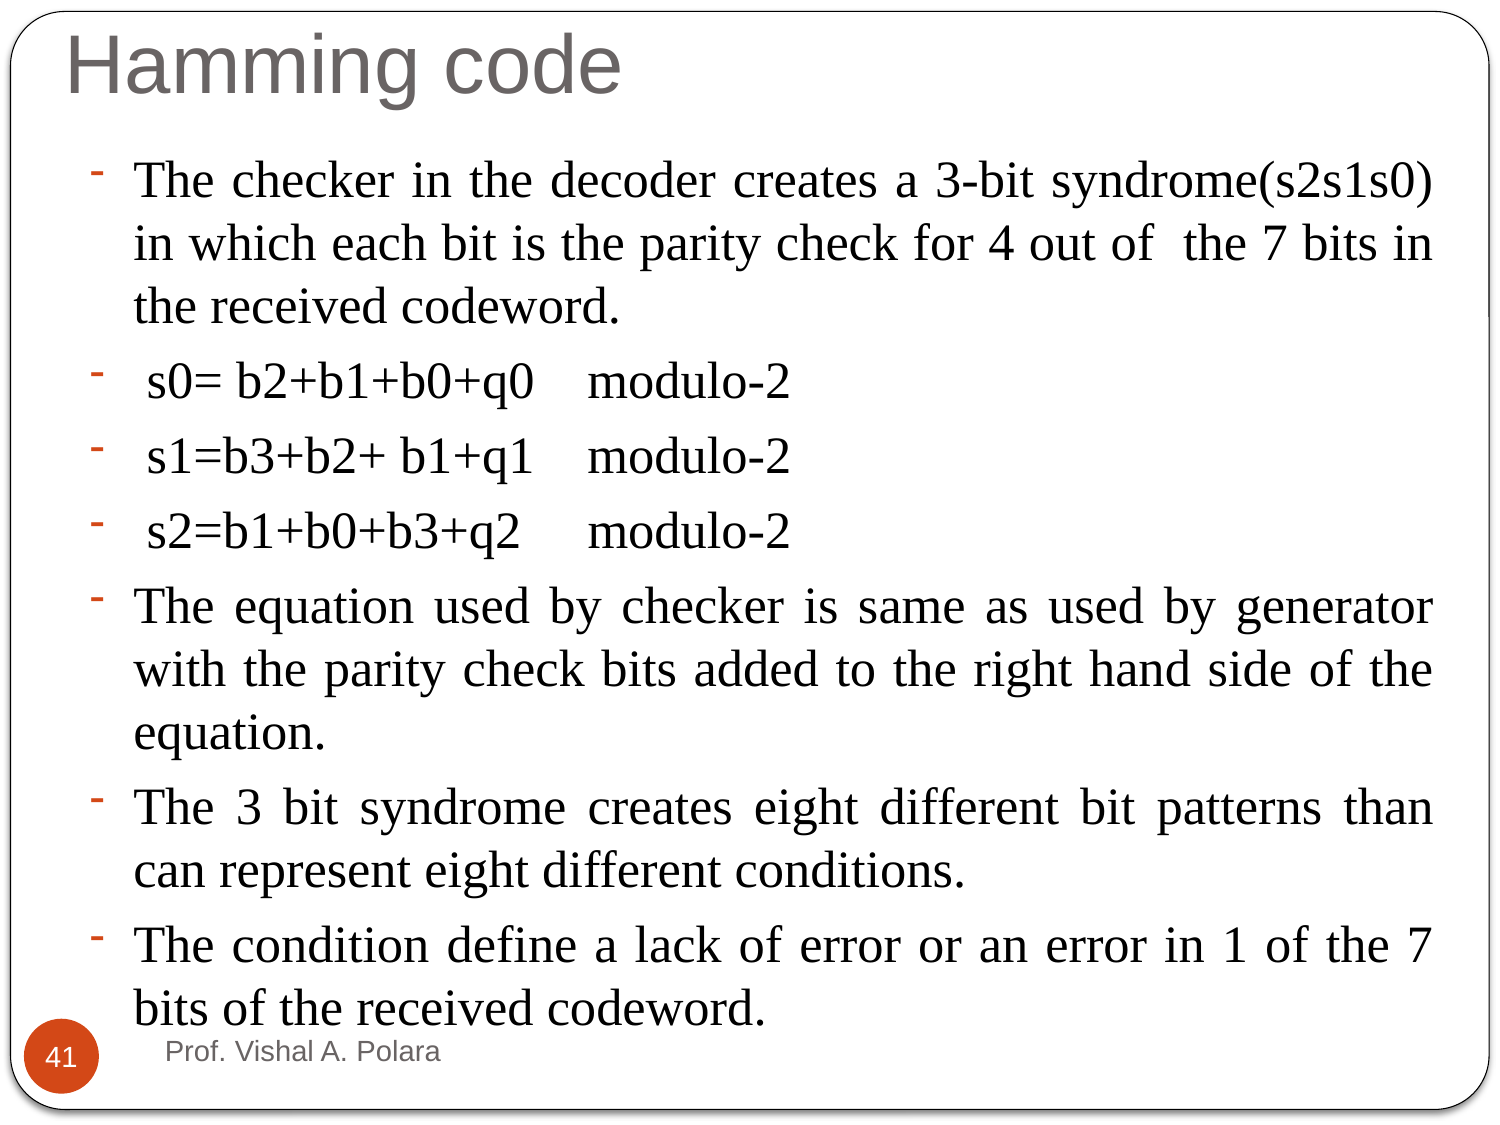

# Hamming code
The checker in the decoder creates a 3-bit syndrome(s2s1s0) in which each bit is the parity check for 4 out of  the 7 bits in the received codeword.
 s0= b2+b1+b0+q0    modulo-2
 s1=b3+b2+ b1+q1    modulo-2
 s2=b1+b0+b3+q2     modulo-2
The equation used by checker is same as used by generator with the parity check bits added to the right hand side of the equation.
The 3 bit syndrome creates eight different bit patterns than can represent eight different conditions.
The condition define a lack of error or an error in 1 of the 7 bits of the received codeword.

Prof. Vishal A. Polara
41